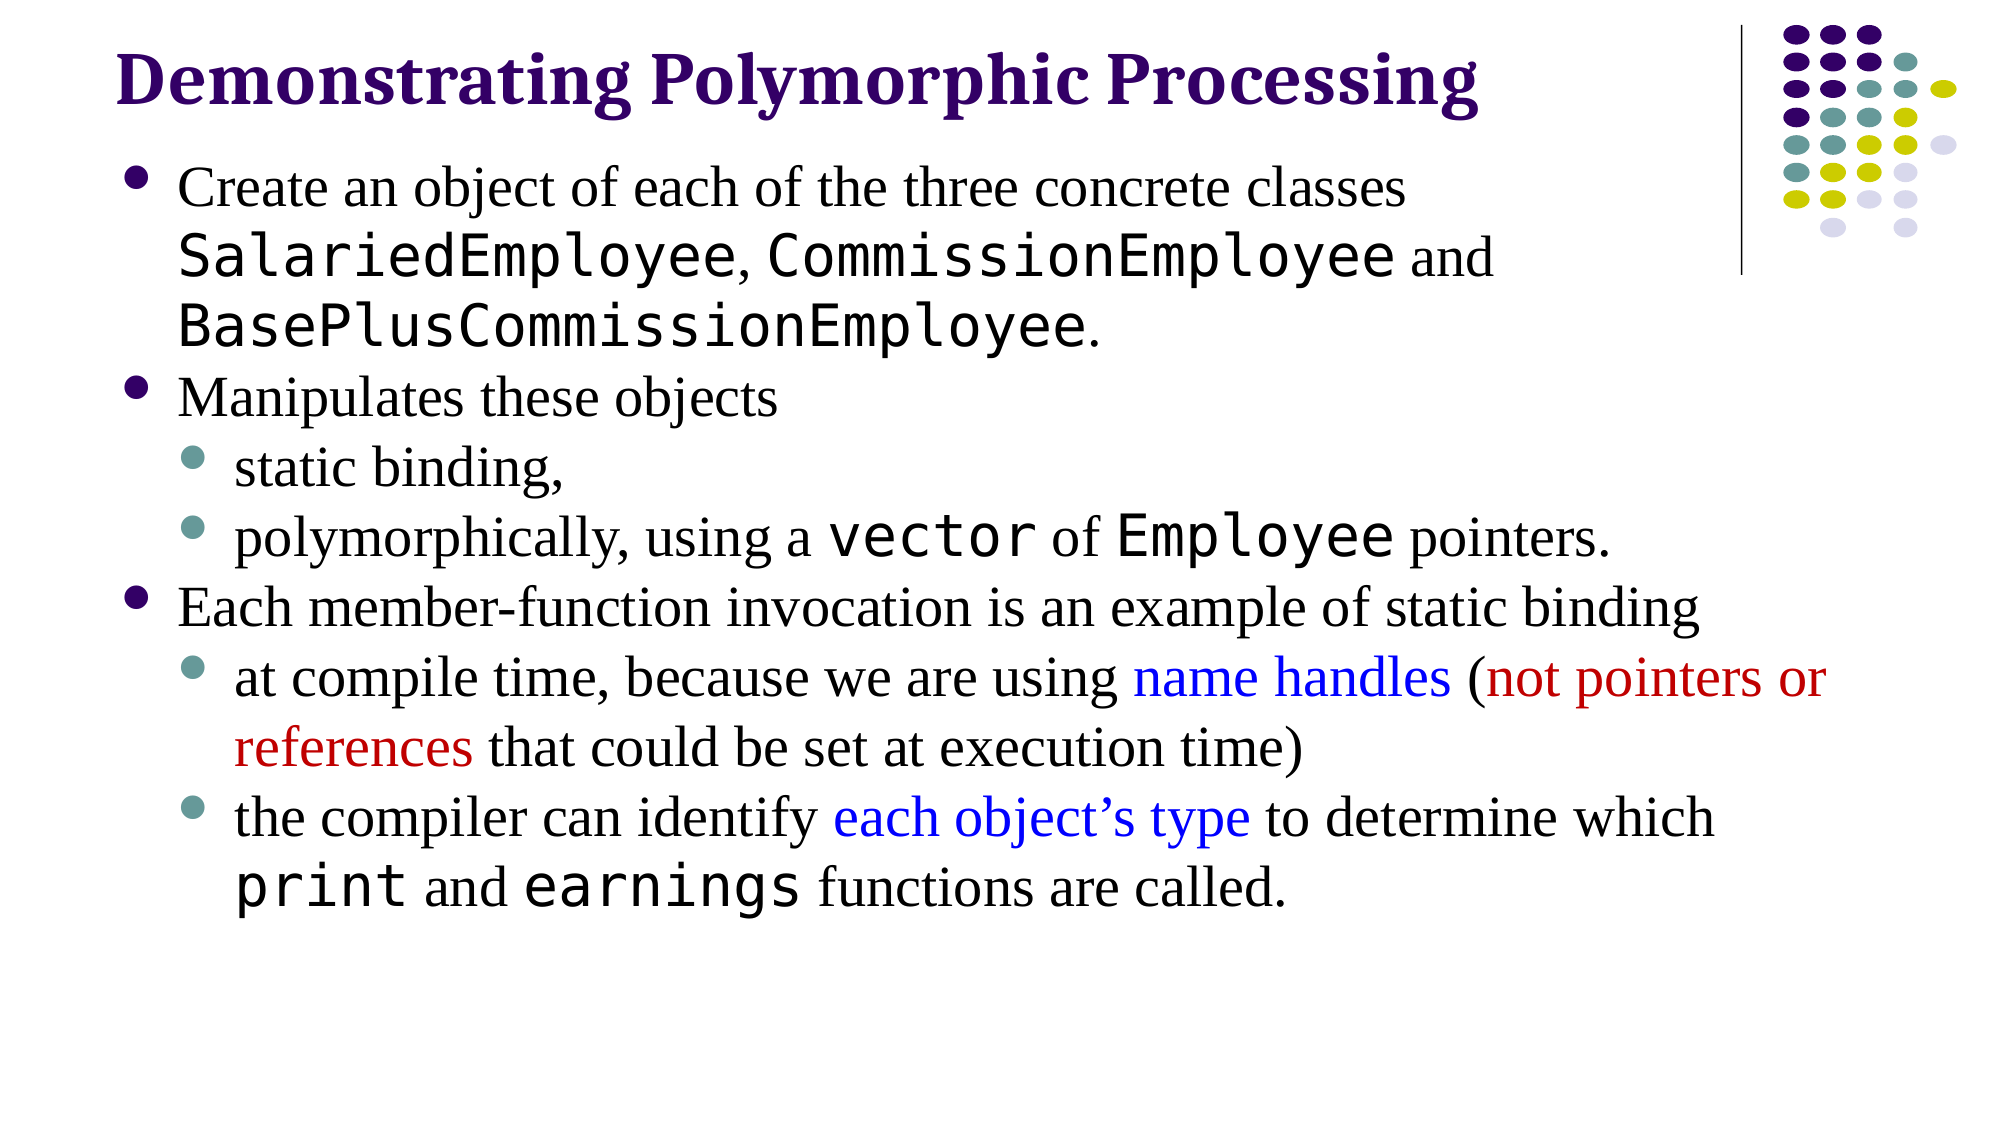

# Demonstrating Polymorphic Processing
Create an object of each of the three concrete classes SalariedEmployee, CommissionEmployee and BasePlusCommissionEmployee.
Manipulates these objects
static binding,
polymorphically, using a vector of Employee pointers.
Each member-function invocation is an example of static binding
at compile time, because we are using name handles (not pointers or references that could be set at execution time)
the compiler can identify each object’s type to determine which print and earnings functions are called.